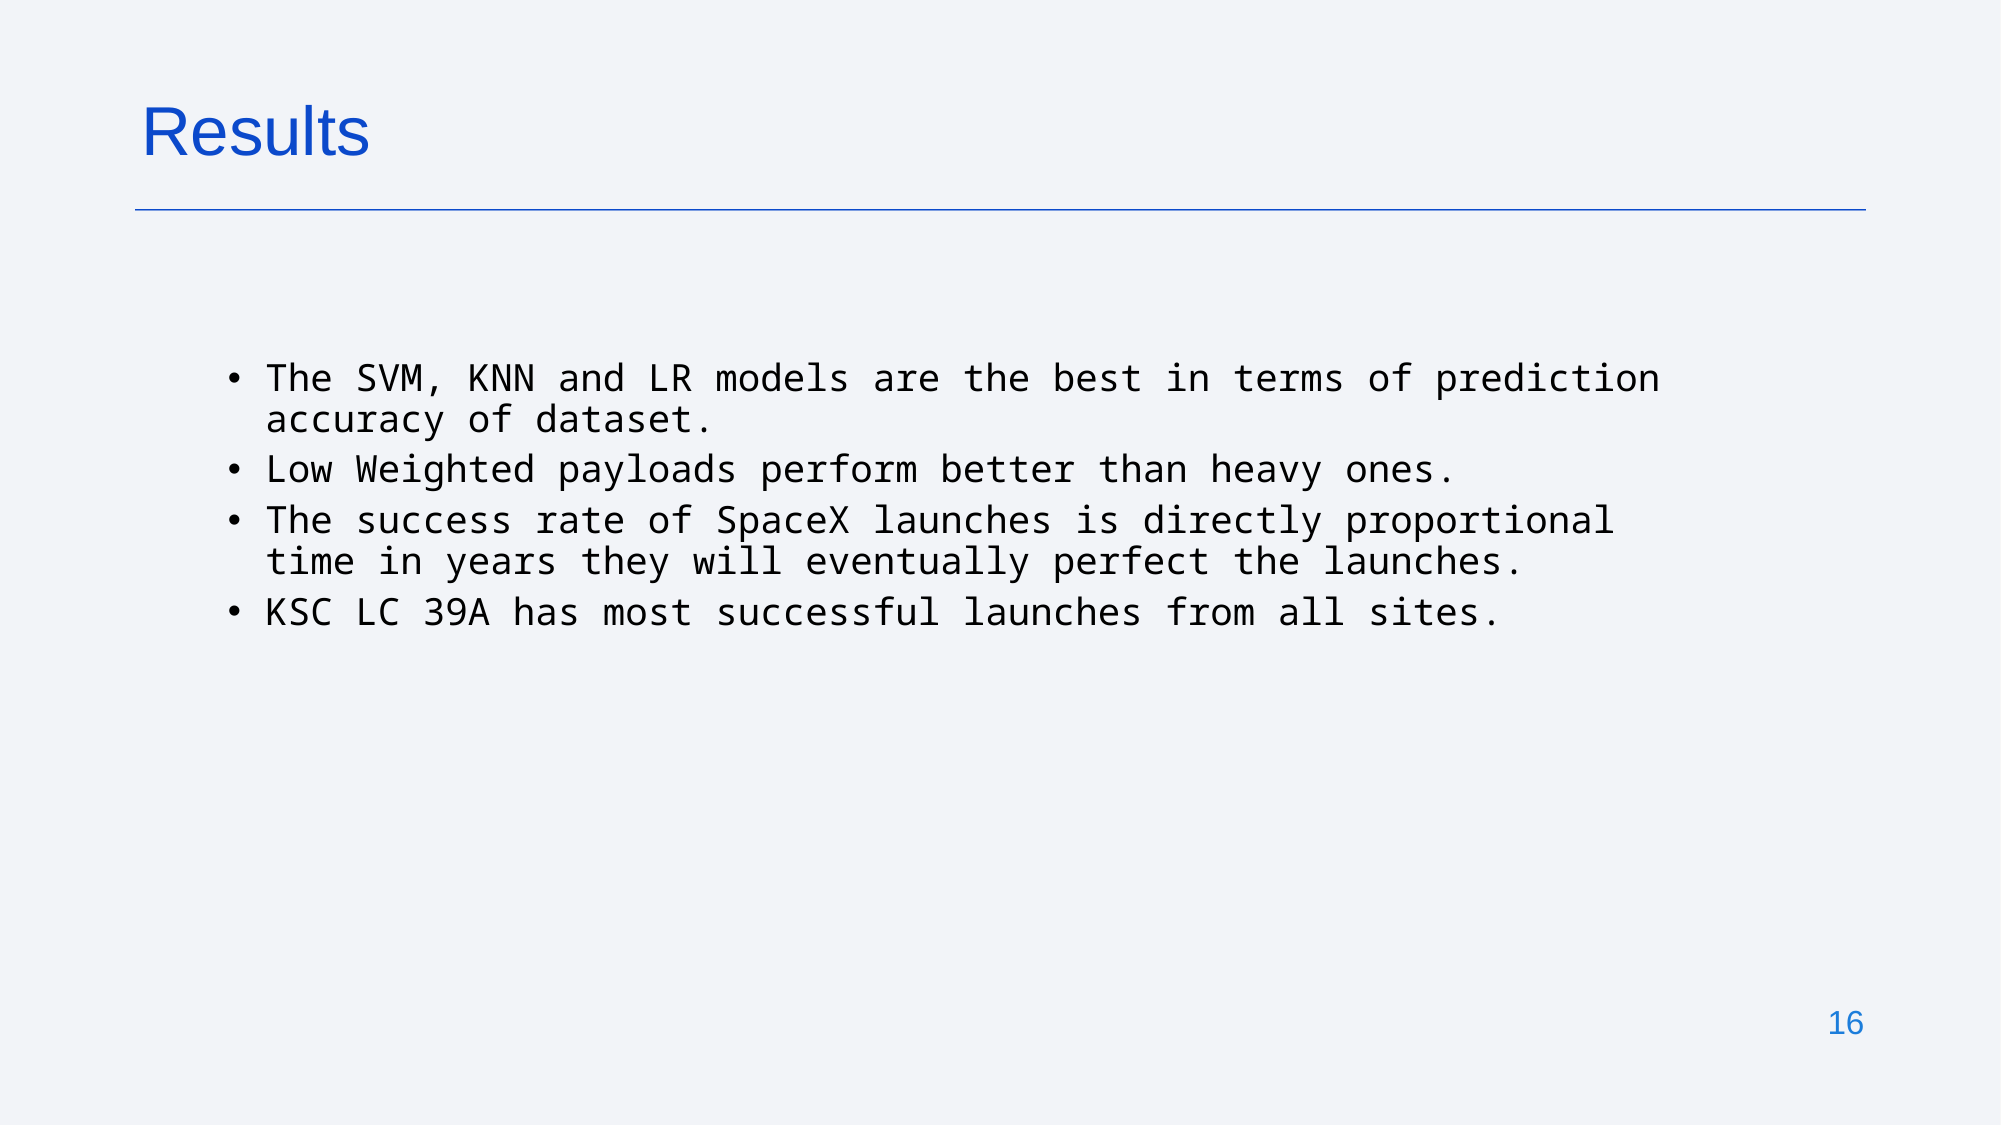

Results

The SVM, KNN and LR models are the best in terms of prediction accuracy of dataset.
Low Weighted payloads perform better than heavy ones.
The success rate of SpaceX launches is directly proportional time in years they will eventually perfect the launches.
KSC LC 39A has most successful launches from all sites.

16